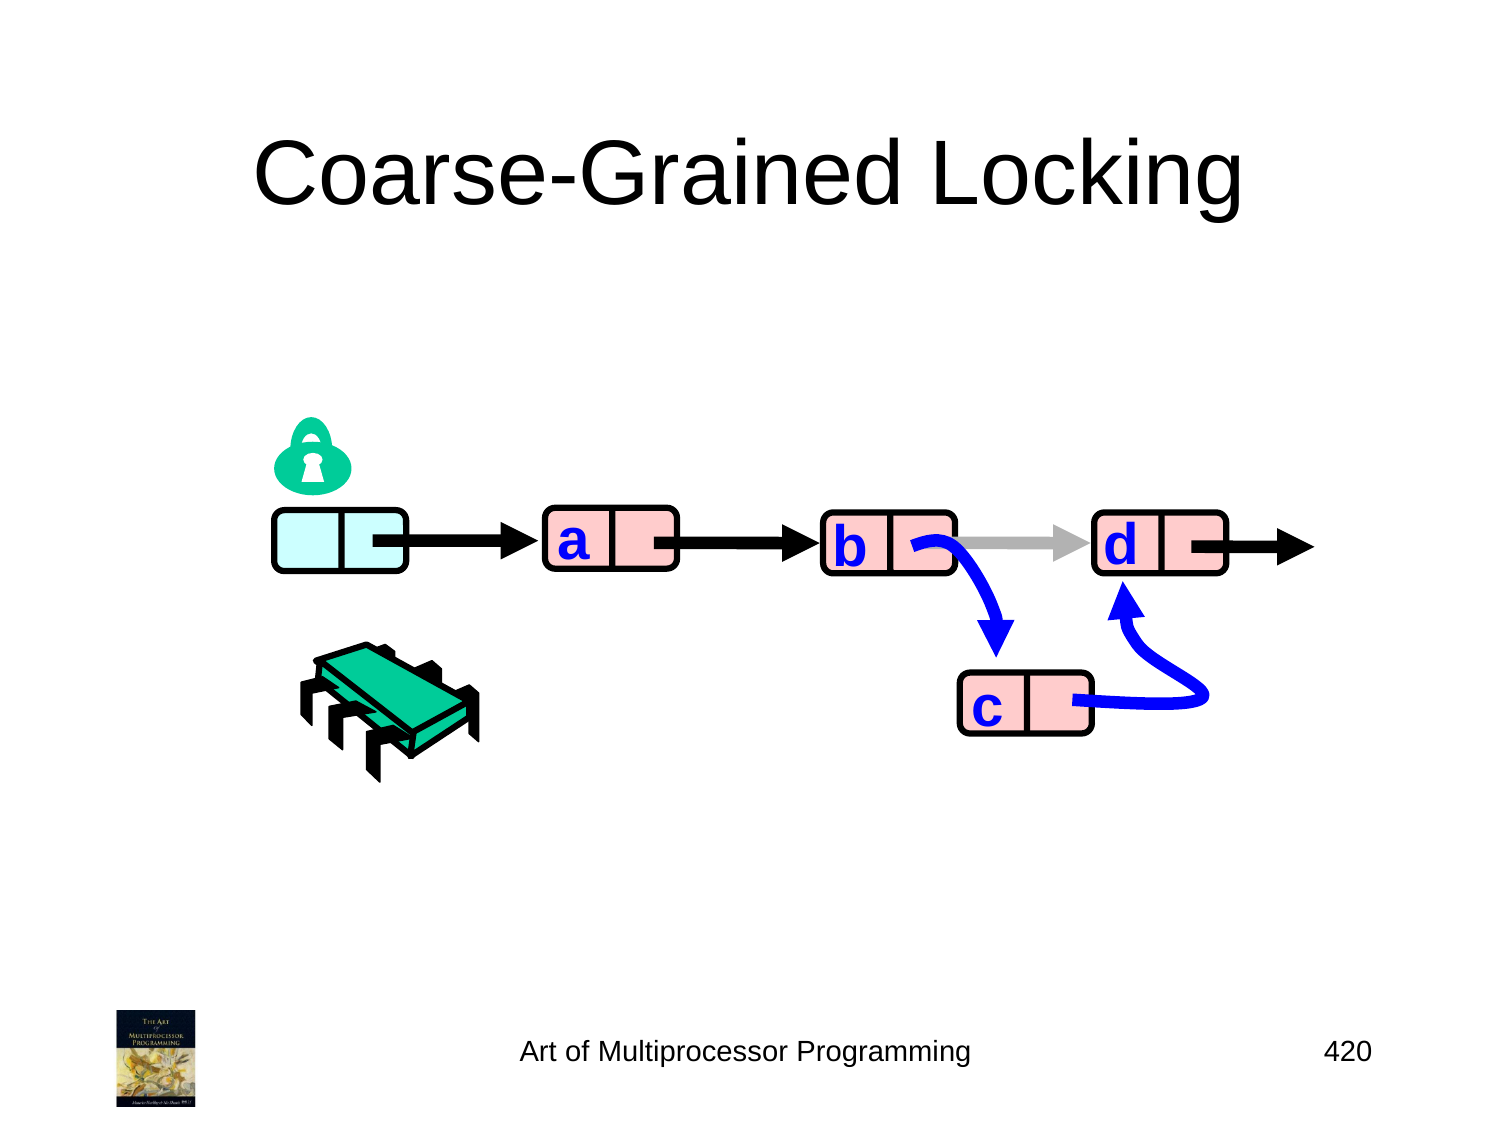

# Coarse-Grained Locking

a
d
b

c

Art of Multiprocessor Programming
420